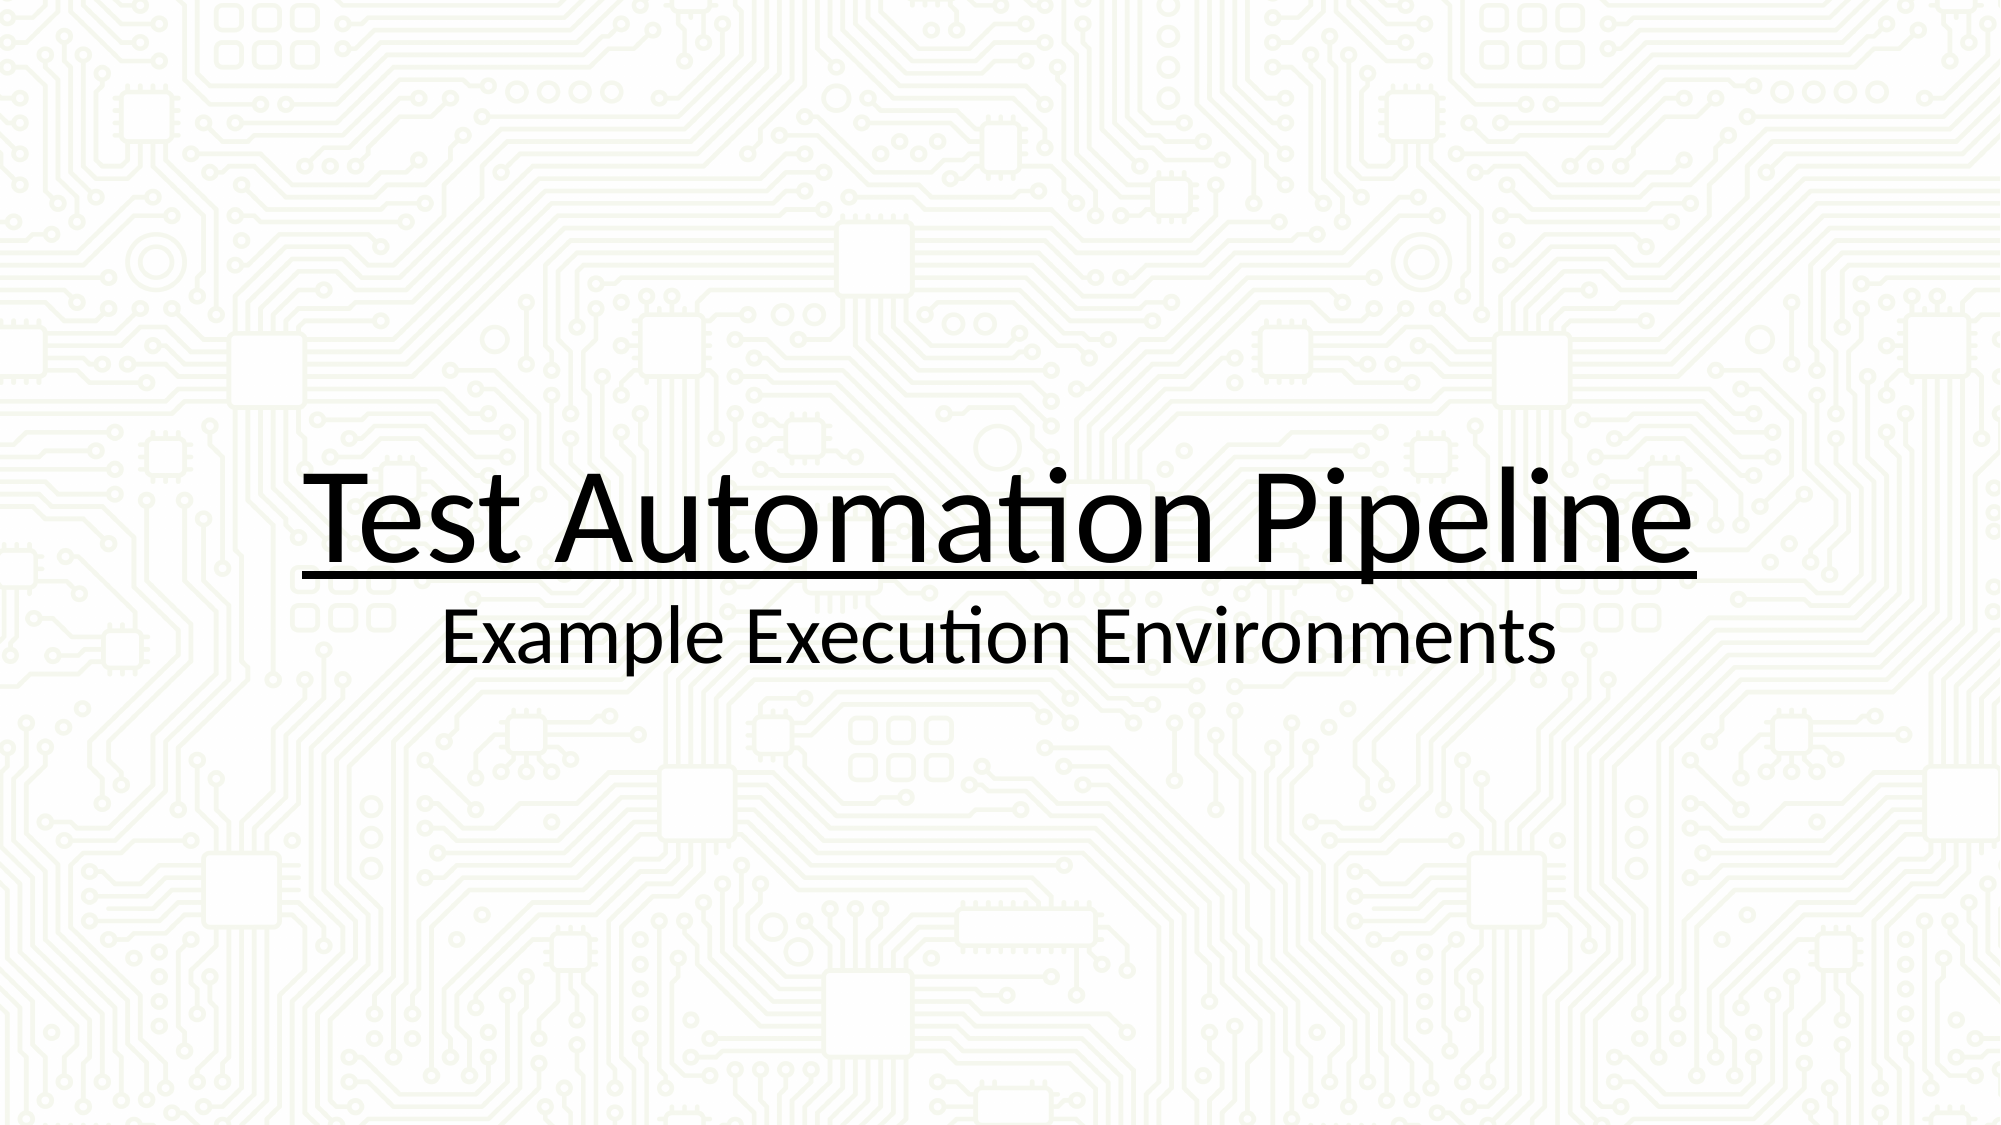

# Test Automation Pipeline Example Execution Environments